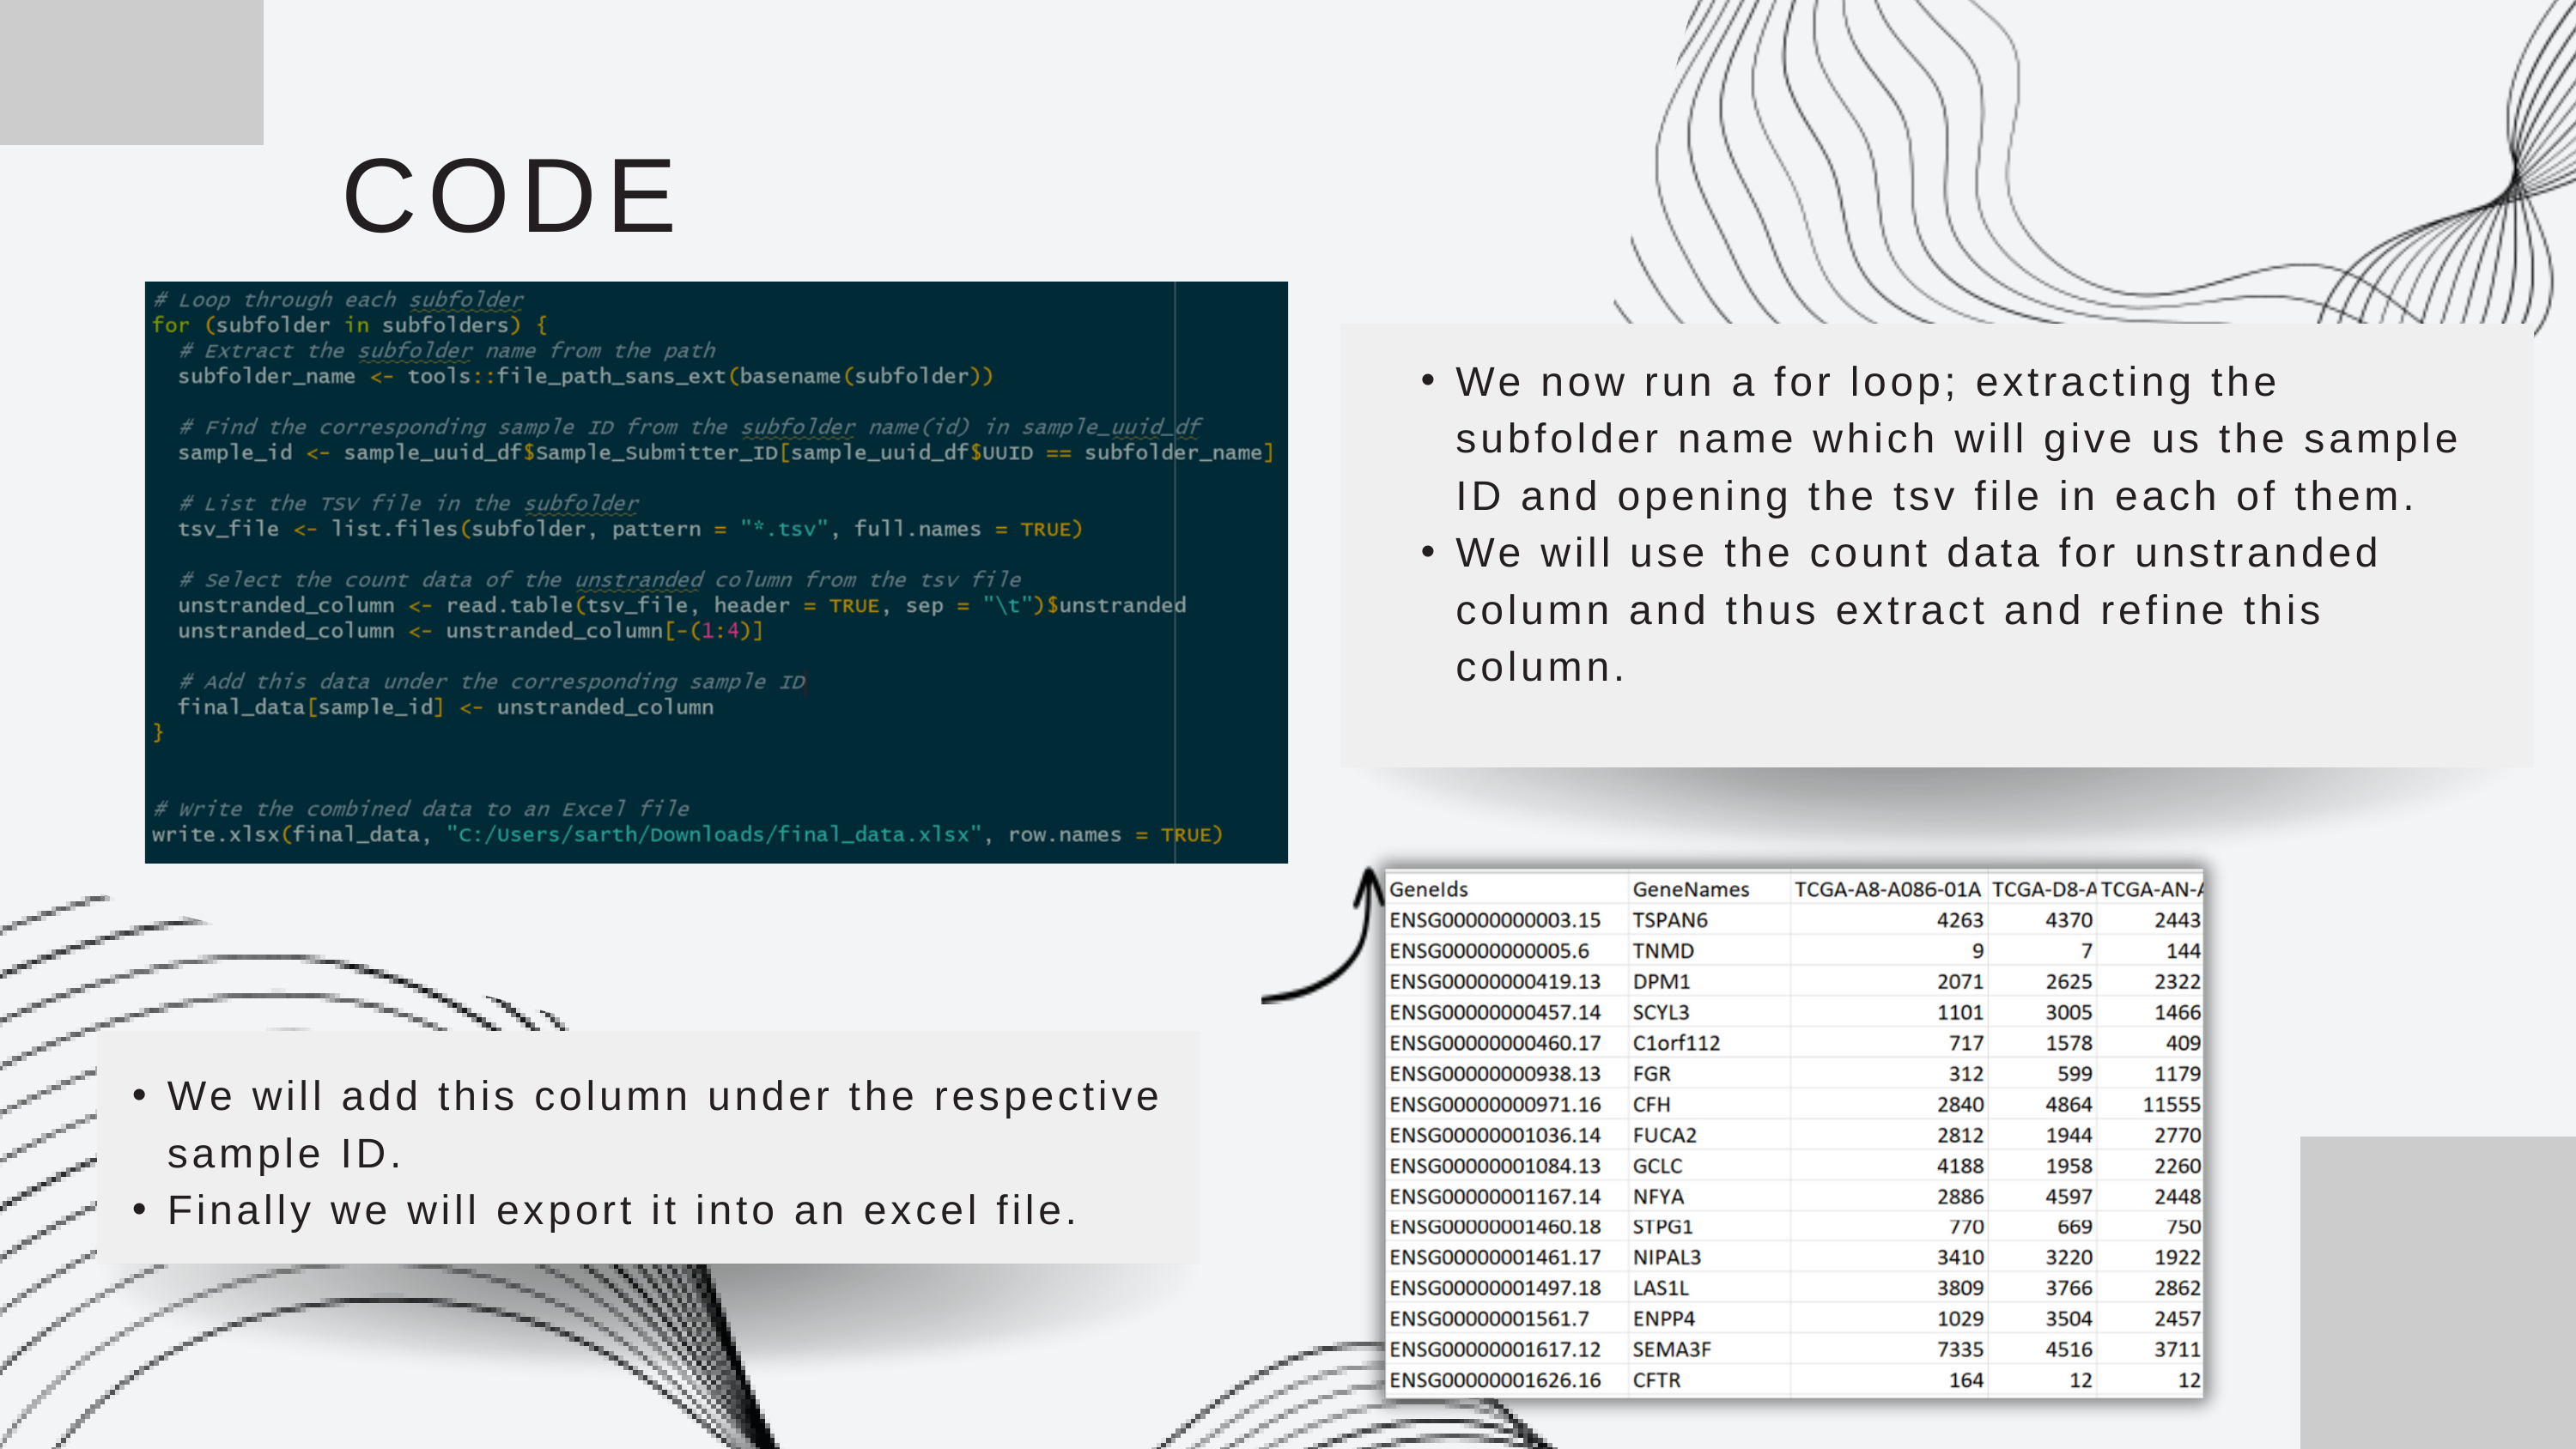

CODE

We now run a for loop; extracting the subfolder name which will give us the sample ID and opening the tsv file in each of them.
We will use the count data for unstranded column and thus extract and refine this column.

We will add this column under the respective sample ID.
Finally we will export it into an excel file.